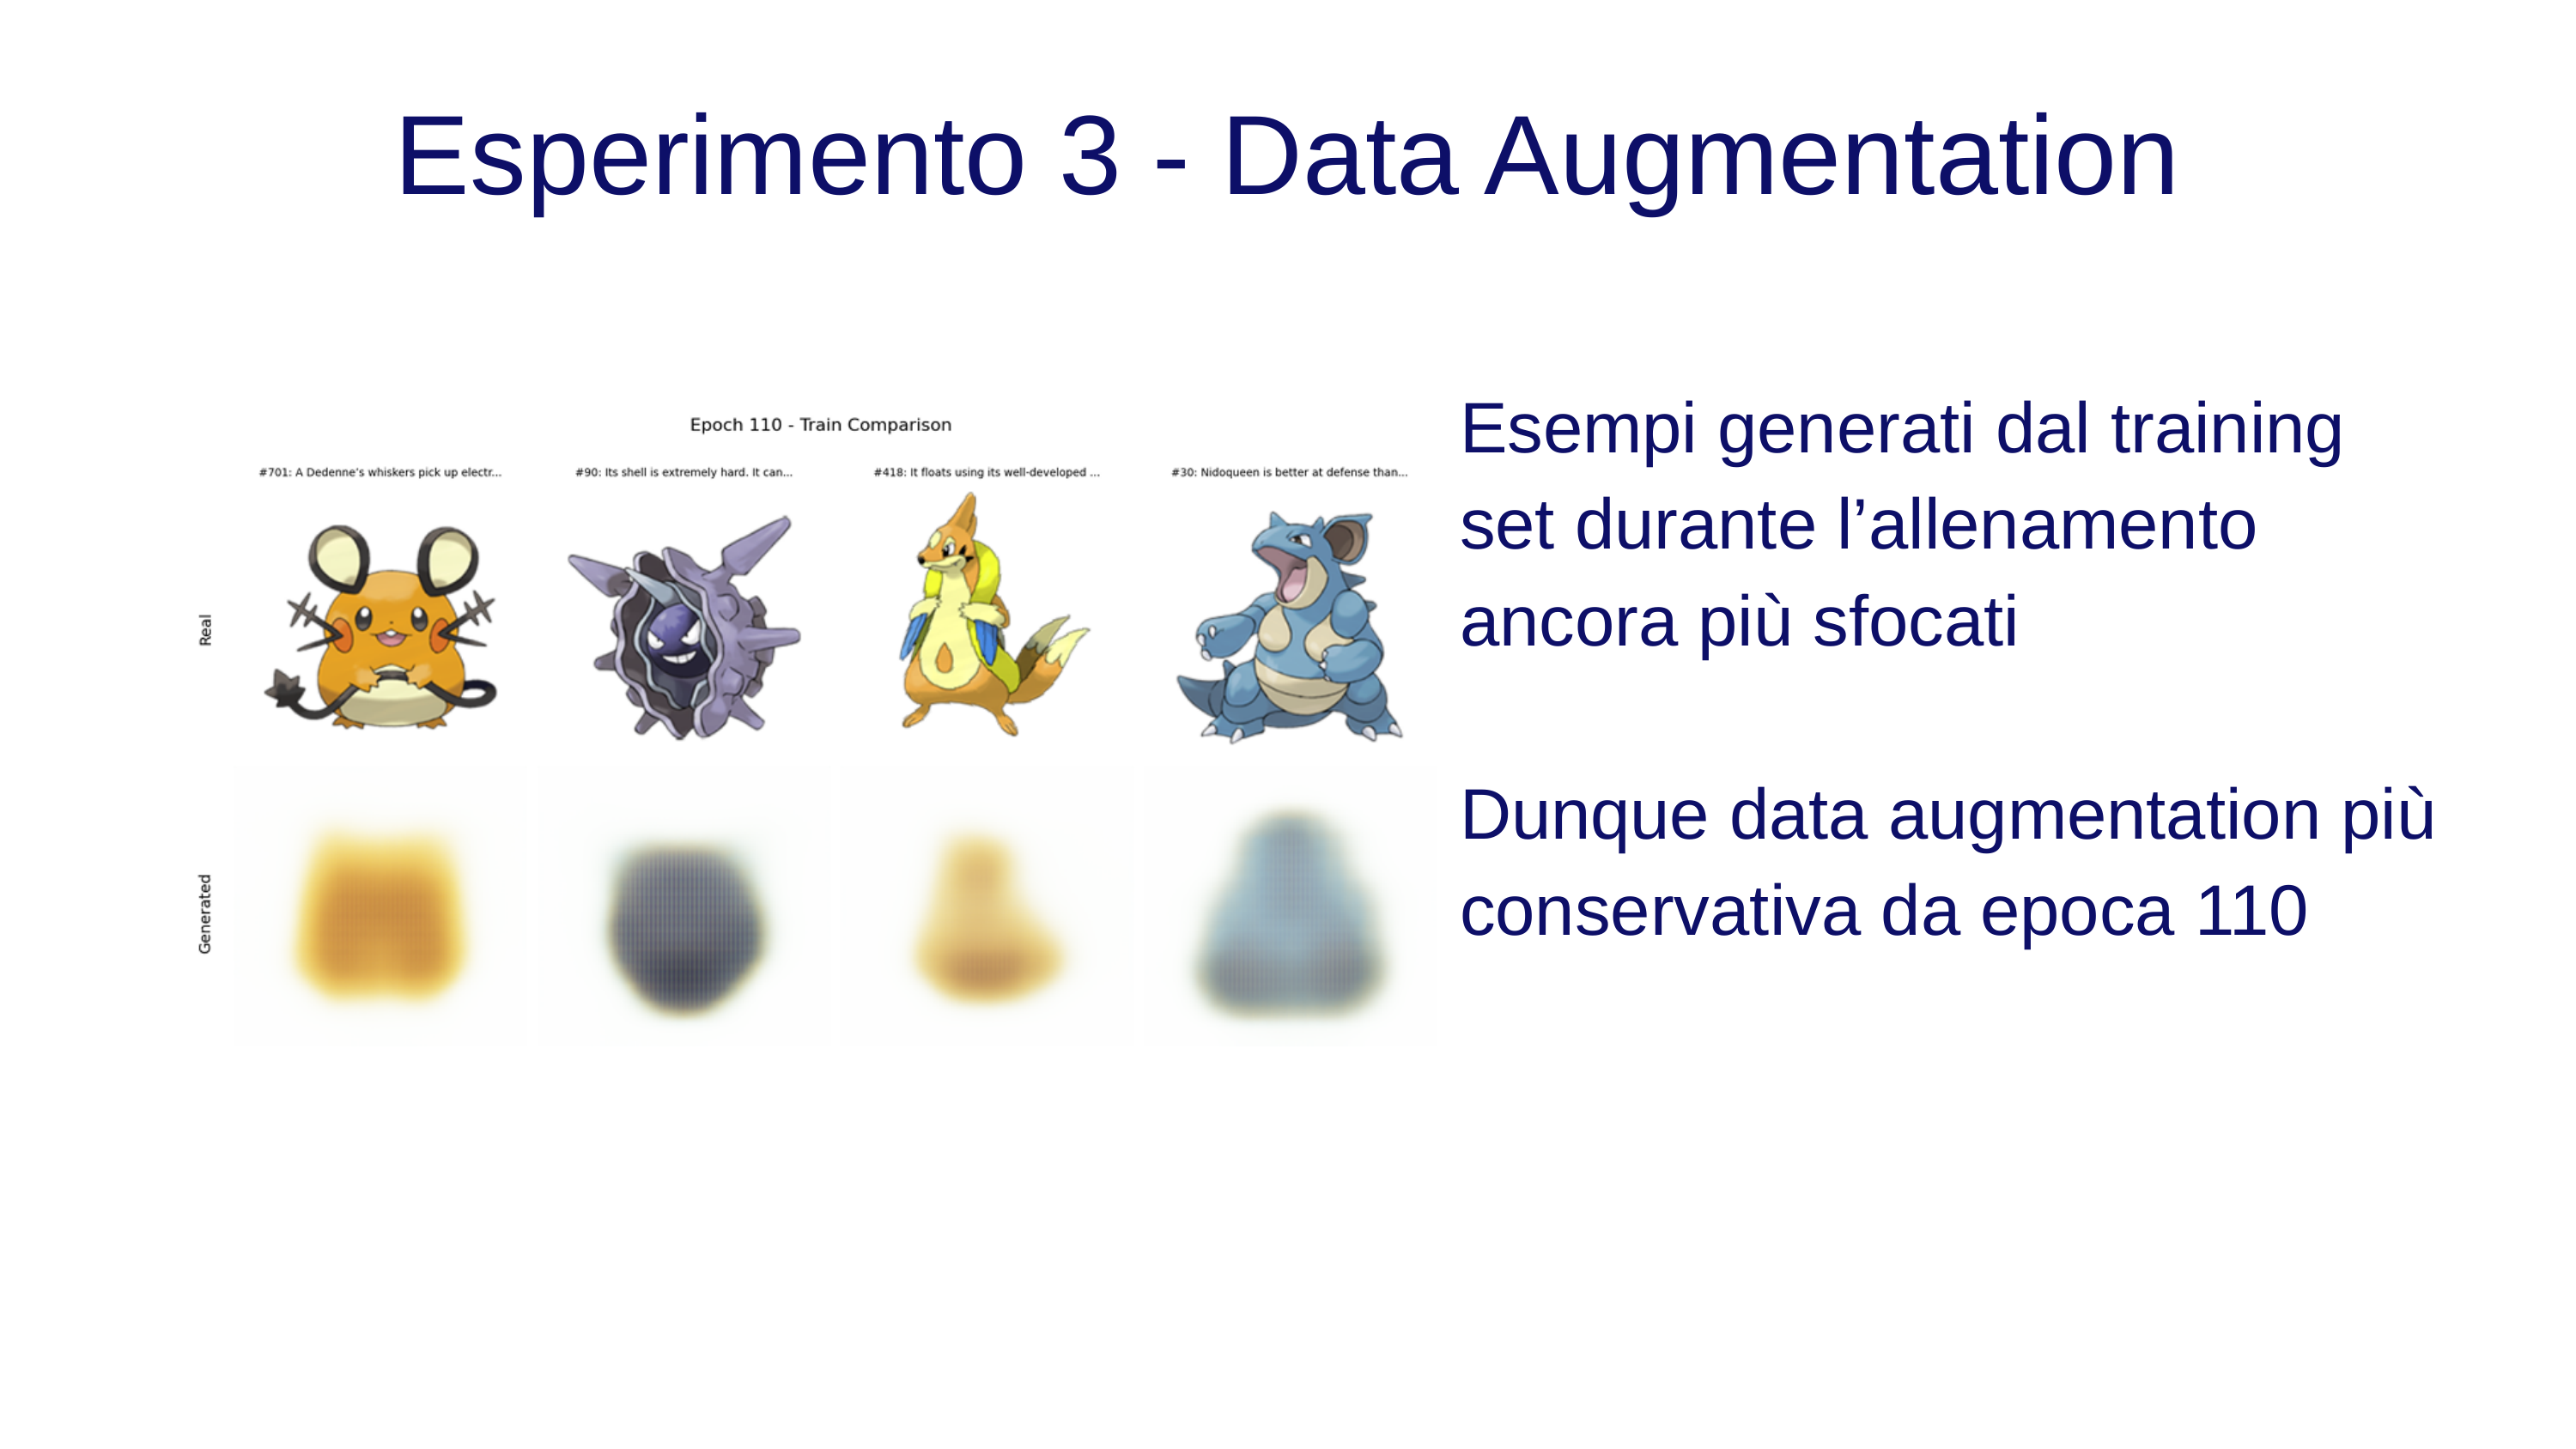

Esperimento 3 - Data Augmentation
Esempi generati dal training set durante l’allenamento ancora più sfocati

Dunque data augmentation più conservativa da epoca 110